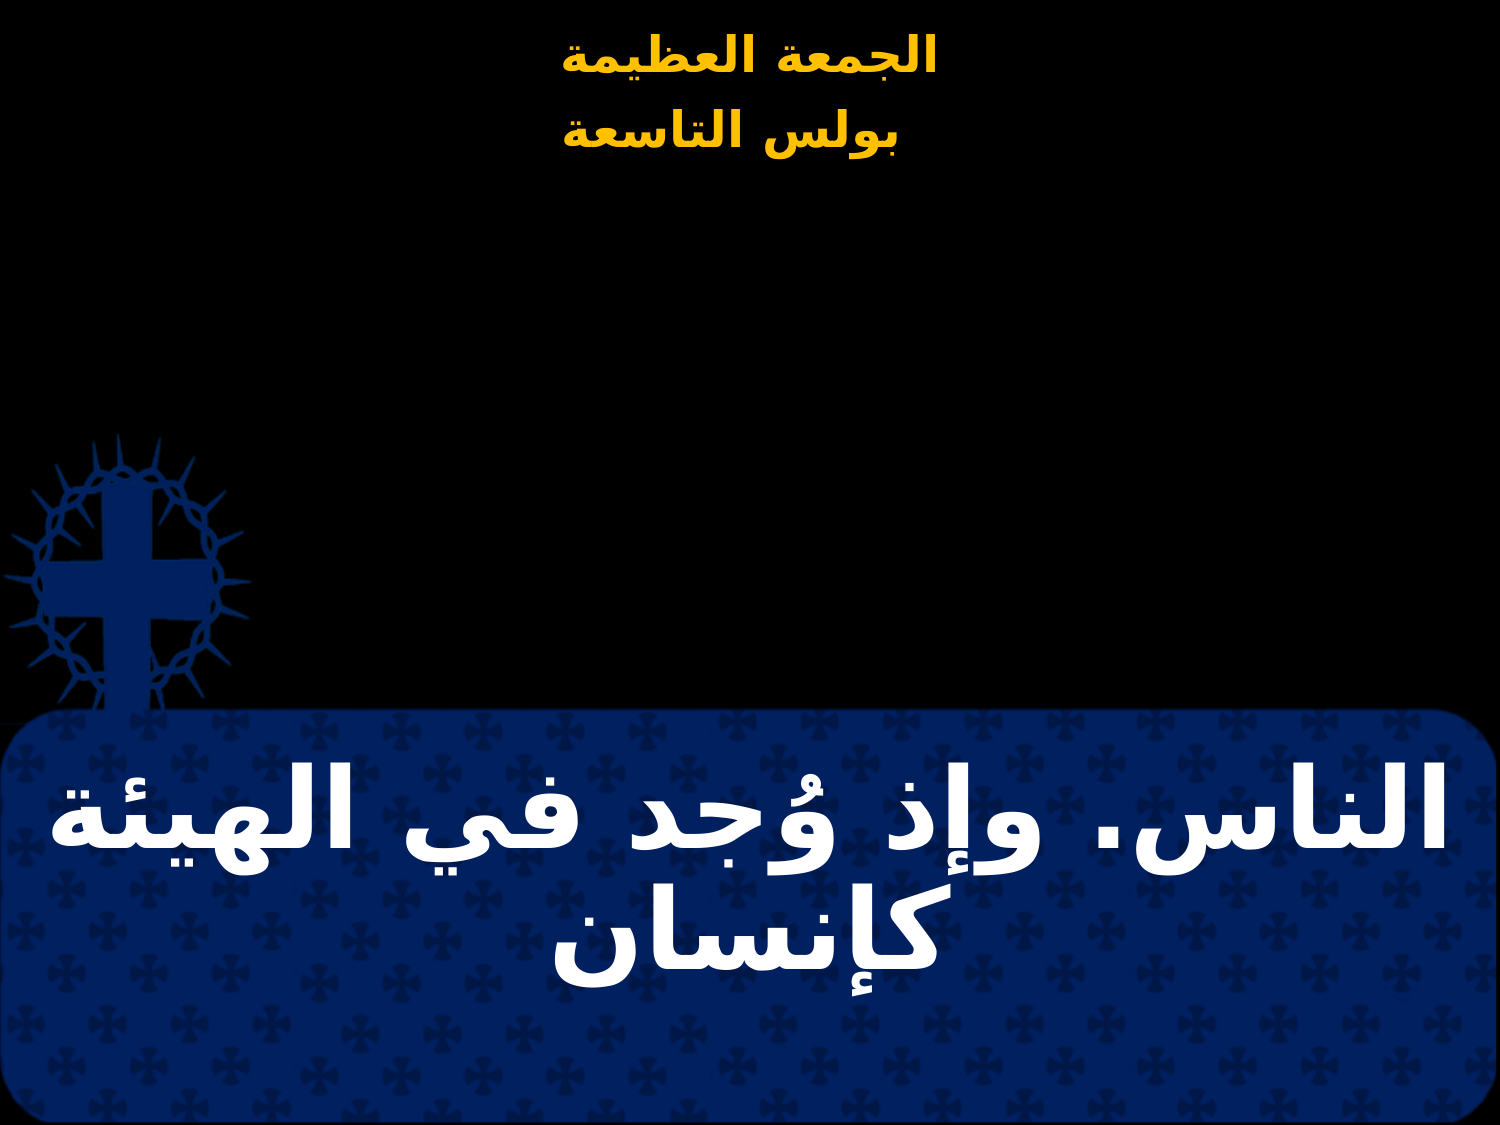

# الناس. وإذ وُجد في الهيئة كإنسان